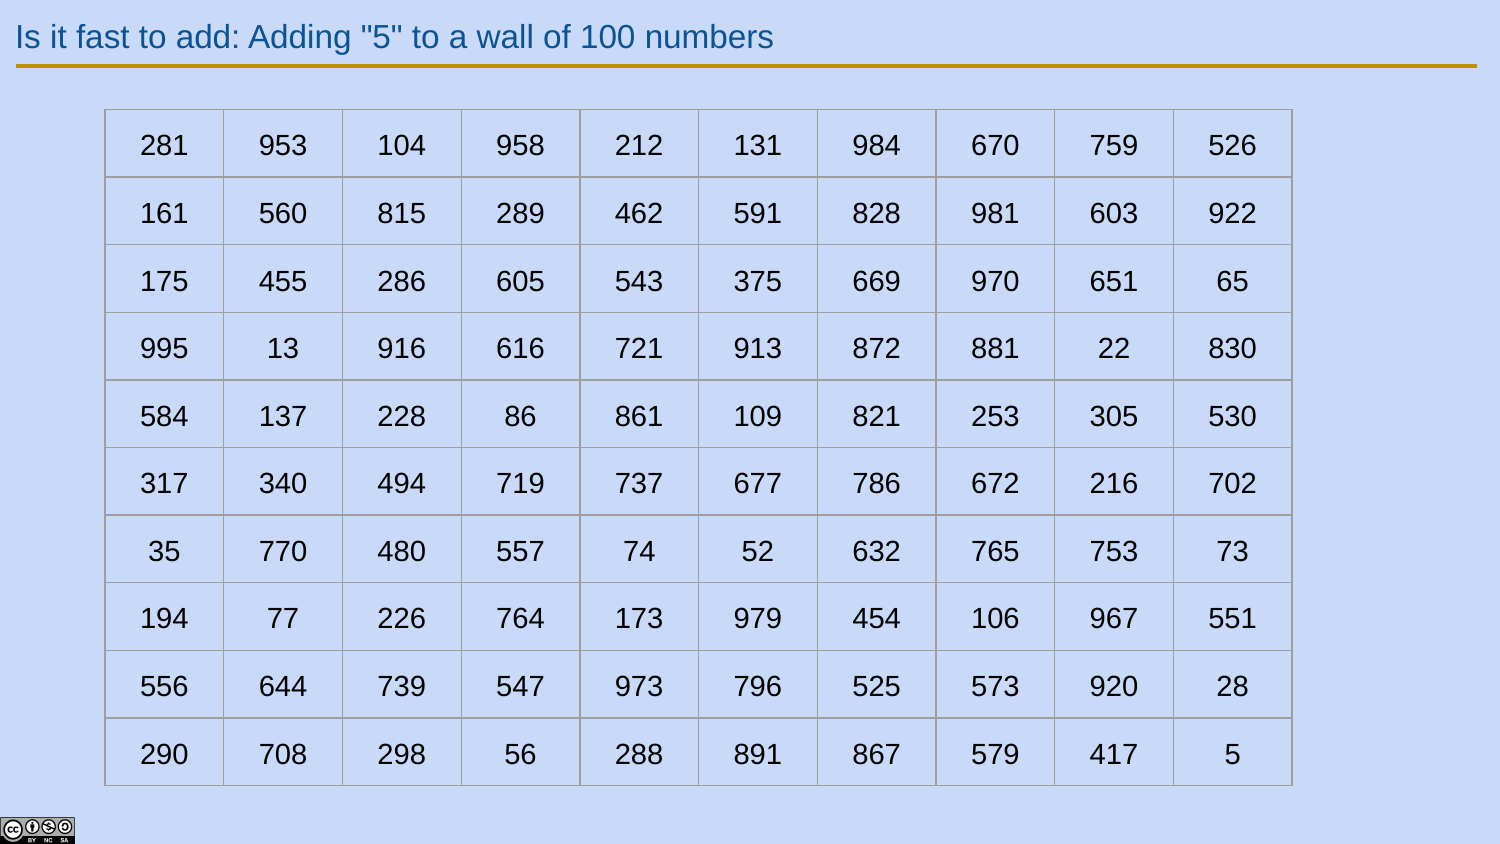

# Is it fast to add: Adding "5" to a wall of 100 numbers
| 281 | 953 | 104 | 958 | 212 | 131 | 984 | 670 | 759 | 526 |
| --- | --- | --- | --- | --- | --- | --- | --- | --- | --- |
| 161 | 560 | 815 | 289 | 462 | 591 | 828 | 981 | 603 | 922 |
| 175 | 455 | 286 | 605 | 543 | 375 | 669 | 970 | 651 | 65 |
| 995 | 13 | 916 | 616 | 721 | 913 | 872 | 881 | 22 | 830 |
| 584 | 137 | 228 | 86 | 861 | 109 | 821 | 253 | 305 | 530 |
| 317 | 340 | 494 | 719 | 737 | 677 | 786 | 672 | 216 | 702 |
| 35 | 770 | 480 | 557 | 74 | 52 | 632 | 765 | 753 | 73 |
| 194 | 77 | 226 | 764 | 173 | 979 | 454 | 106 | 967 | 551 |
| 556 | 644 | 739 | 547 | 973 | 796 | 525 | 573 | 920 | 28 |
| 290 | 708 | 298 | 56 | 288 | 891 | 867 | 579 | 417 | 5 |